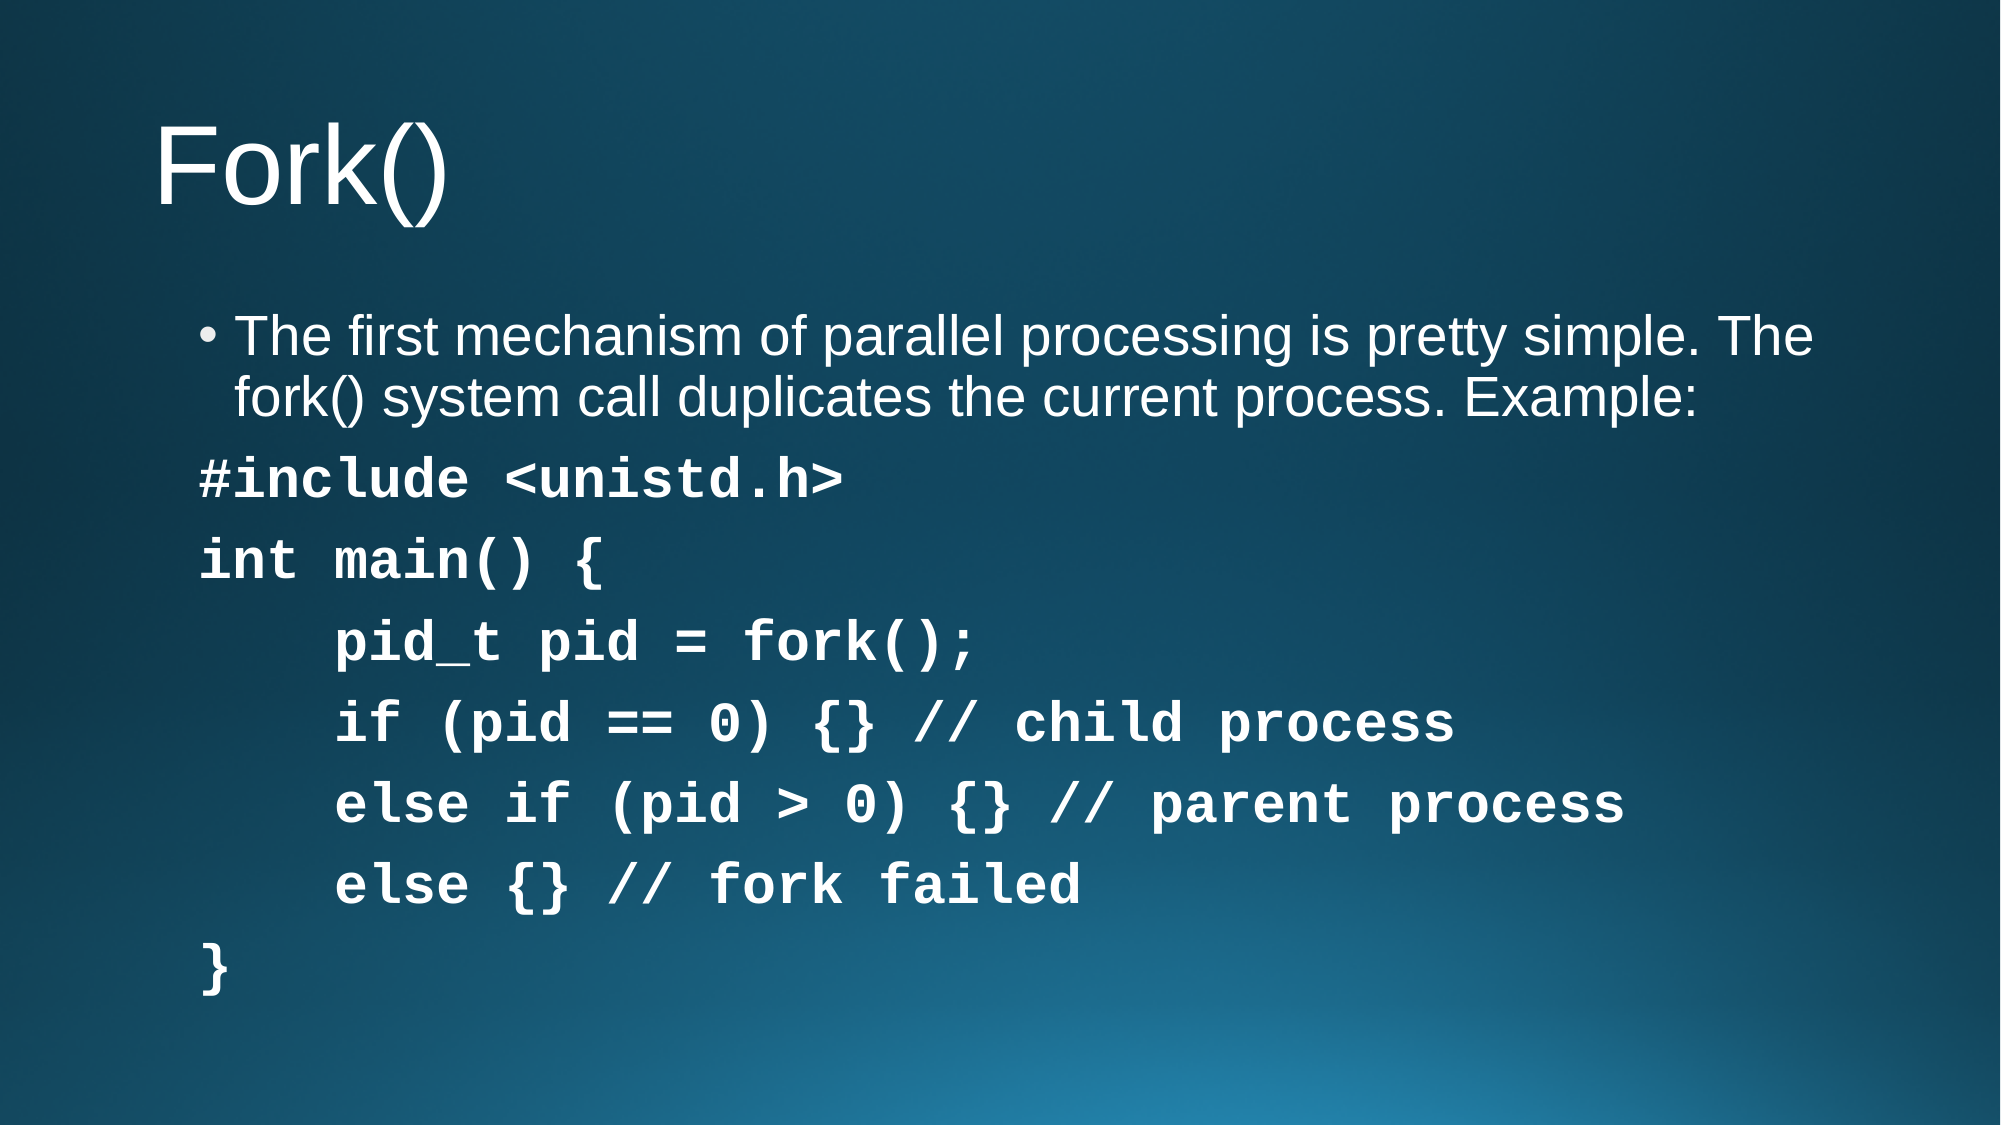

# Fork()
The first mechanism of parallel processing is pretty simple. The fork() system call duplicates the current process. Example:
#include <unistd.h>
int main() {
    pid_t pid = fork();
    if (pid == 0) {} // child process
    else if (pid > 0) {} // parent process
    else {} // fork failed
}